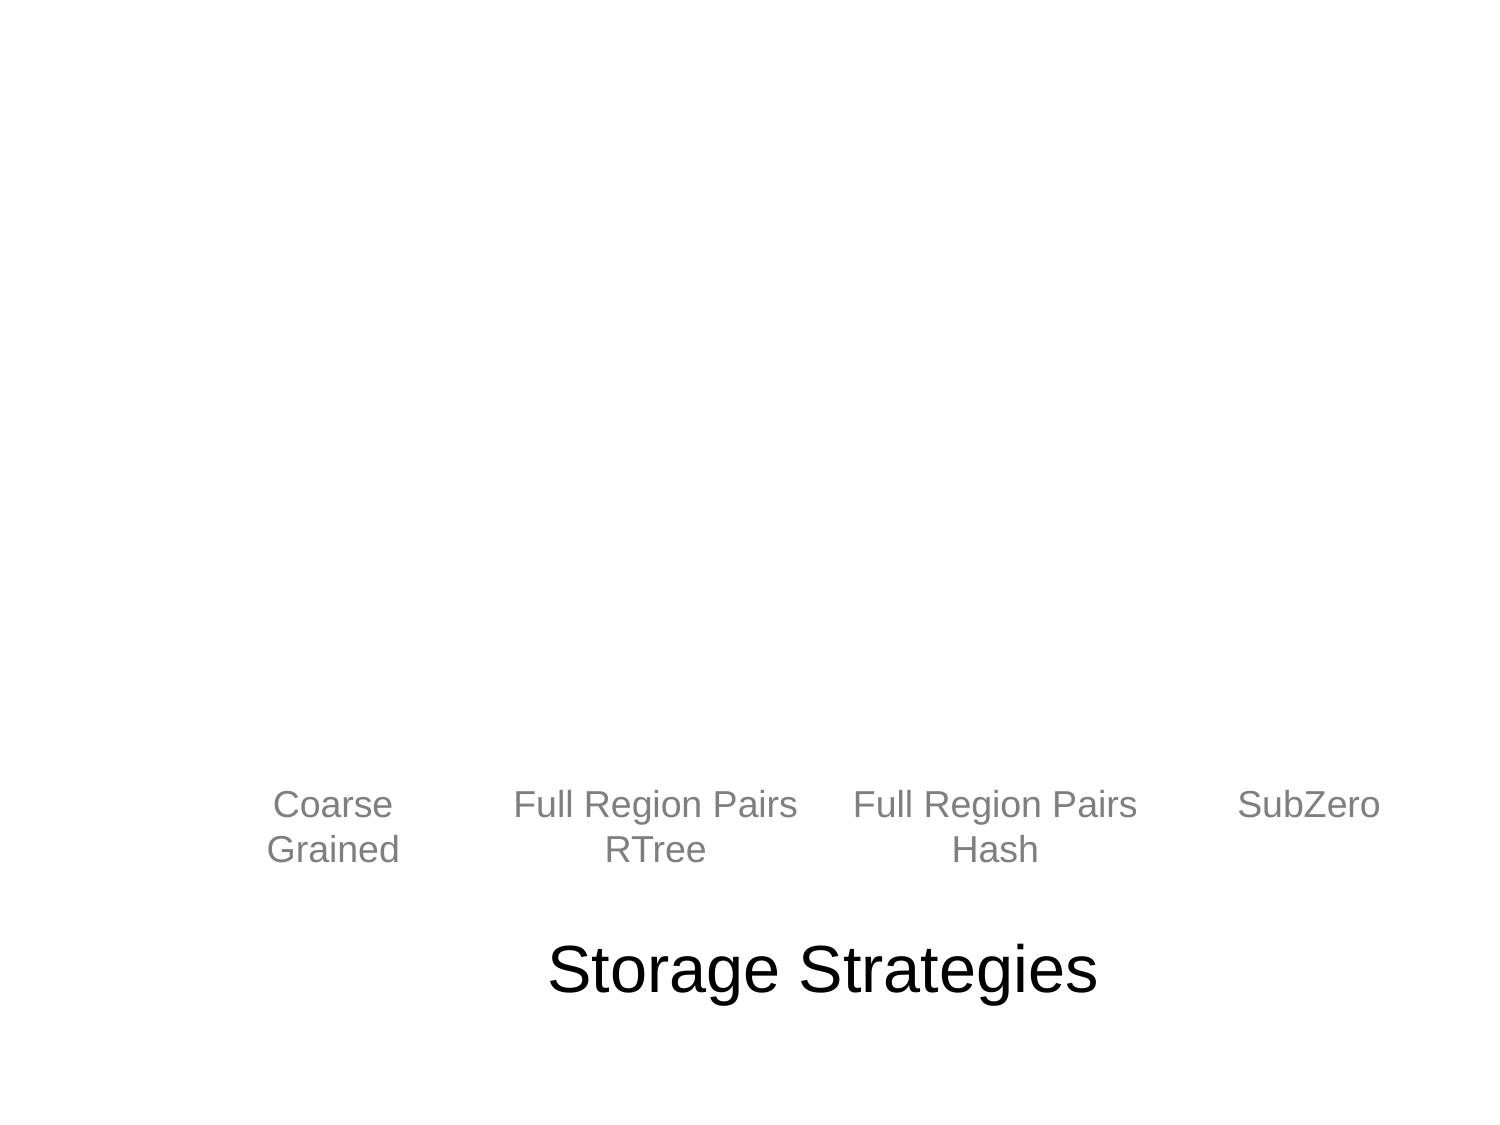

#
Coarse
Grained
Full Region Pairs
RTree
Full Region Pairs
Hash
SubZero

Storage Strategies